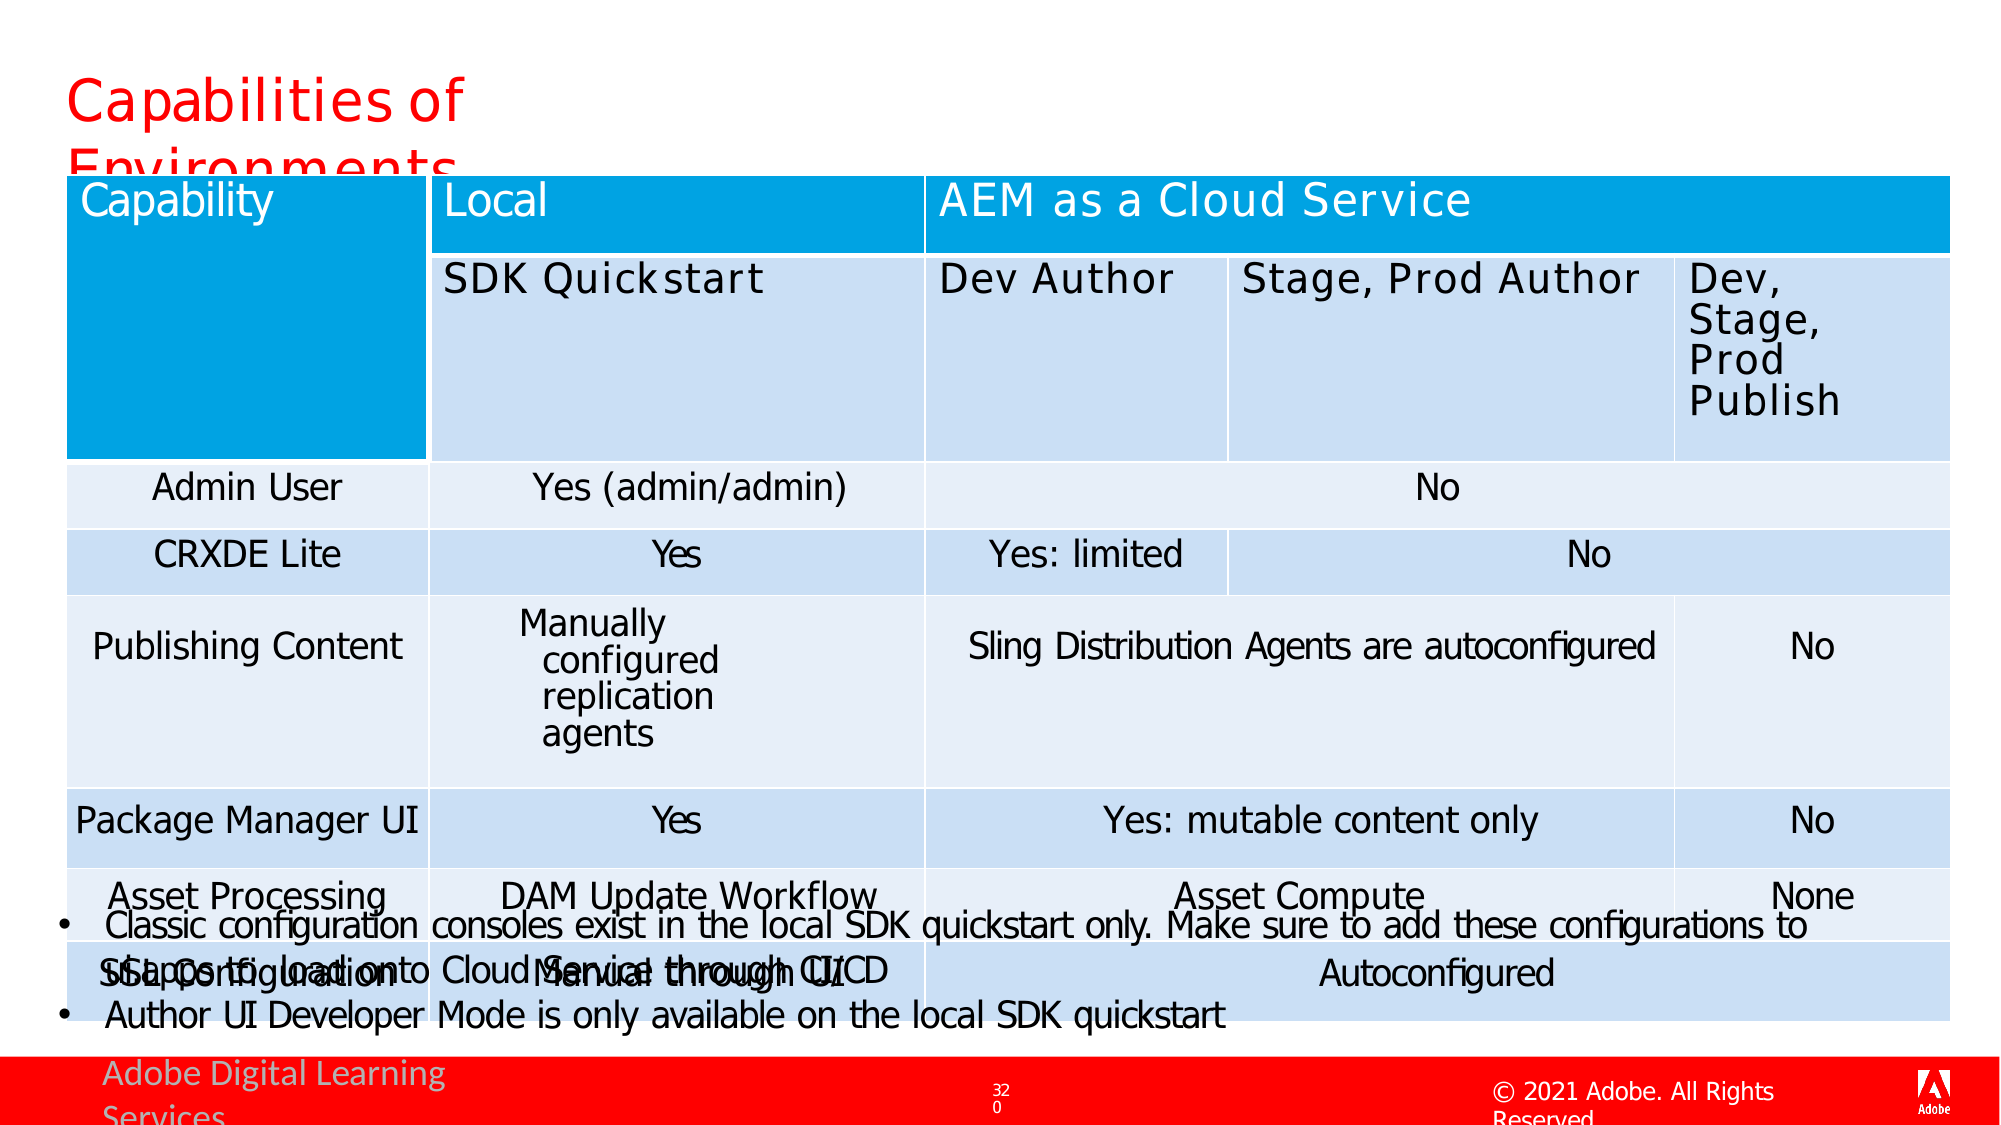

# Capabilities of Environments
| Capability | Local | AEM as a Cloud Service |  |  |
| --- | --- | --- | --- | --- |
|  | SDK Quickstart | Dev Author | Stage, Prod Author | Dev, Stage, Prod Publish |
| Admin User | Yes (admin/admin) | No |  |  |
| CRXDE Lite | Yes | Yes: limited | No |  |
| Publishing Content | Manually configured replication agents | Sling Distribution Agents are autoconfigured |  | No |
| Package Manager UI | Yes | Yes: mutable content only |  | No |
| Asset Processing | DAM Update Workflow | Asset Compute |  | None |
| SSL Configuration | Manual through UI | Autoconfigured |  |  |
Classic configuration consoles exist in the local SDK quickstart only. Make sure to add these configurations to ui.apps to  load onto Cloud Service through CI/CD
Author UI Developer Mode is only available on the local SDK quickstart
Adobe Digital Learning Services
© 2021 Adobe. All Rights Reserved
320